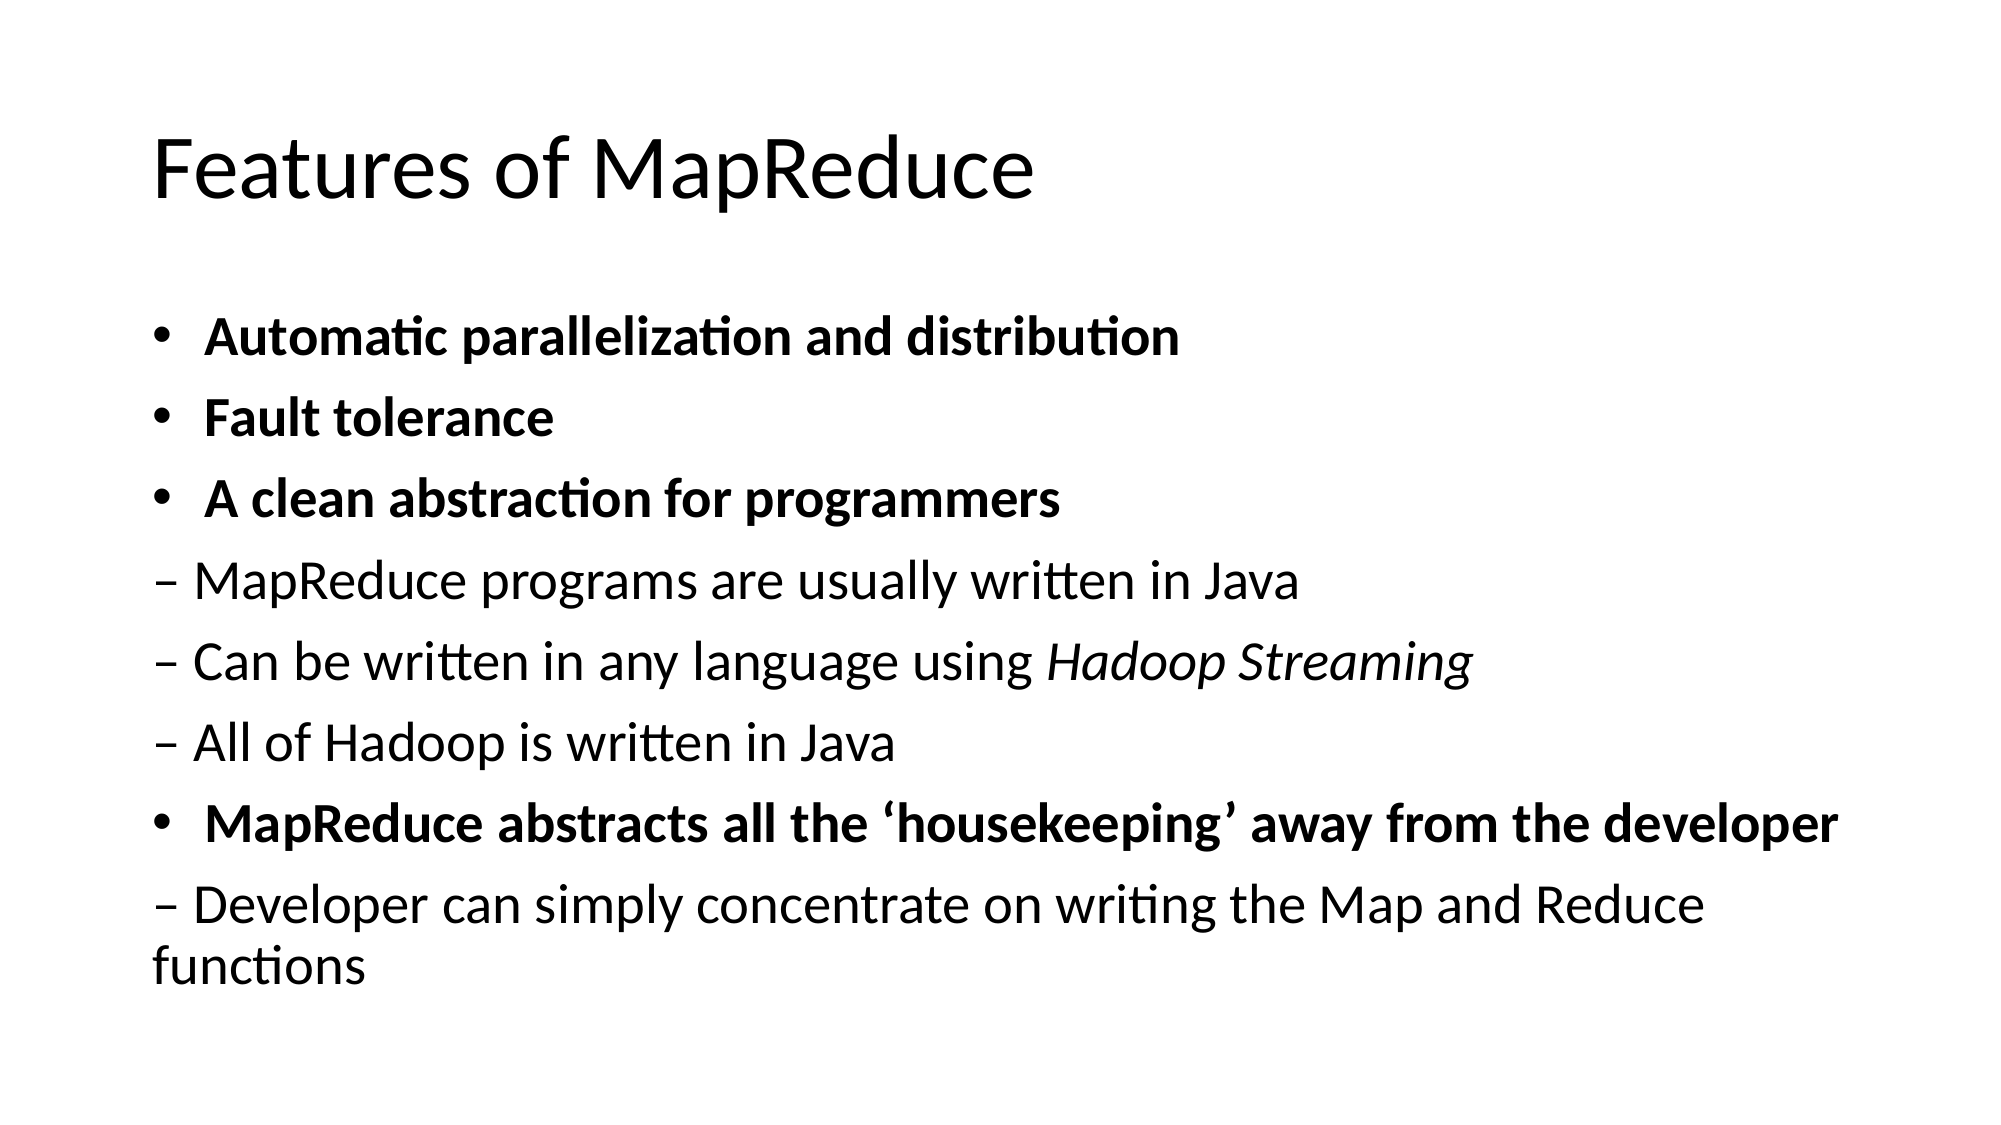

# Features of MapReduce
 Automatic parallelization and distribution
 Fault tolerance
 A clean abstraction for programmers
– MapReduce programs are usually written in Java
– Can be written in any language using Hadoop Streaming
– All of Hadoop is written in Java
 MapReduce abstracts all the ‘housekeeping’ away from the developer
– Developer can simply concentrate on writing the Map and Reduce functions